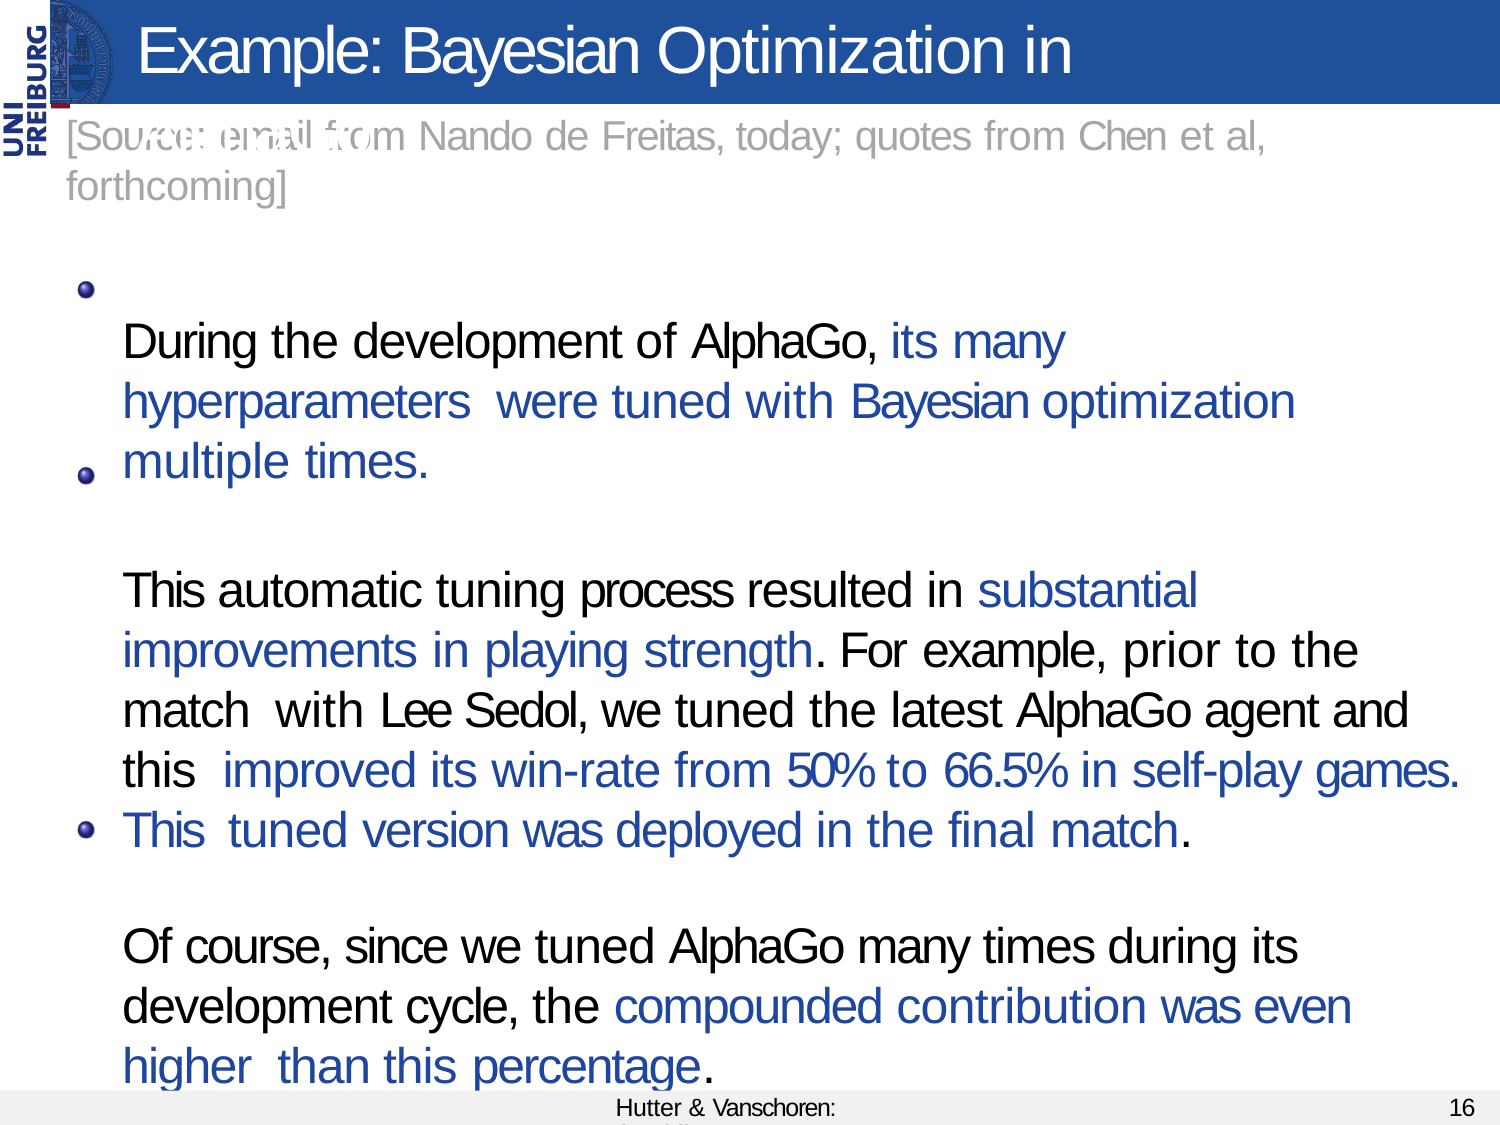

# Example: Bayesian Optimization in AlphaGo
[Source: email from Nando de Freitas, today; quotes from Chen et al, forthcoming]

During the development of AlphaGo, its many hyperparameters  were tuned with Bayesian optimization multiple times.

This automatic tuning process resulted in substantial  improvements in playing strength. For example, prior to the match  with Lee Sedol, we tuned the latest AlphaGo agent and this  improved its win-rate from 50% to 66.5% in self-play games. This  tuned version was deployed in the final match.

Of course, since we tuned AlphaGo many times during its  development cycle, the compounded contribution was even higher  than this percentage.

Hutter & Vanschoren: AutoML
16